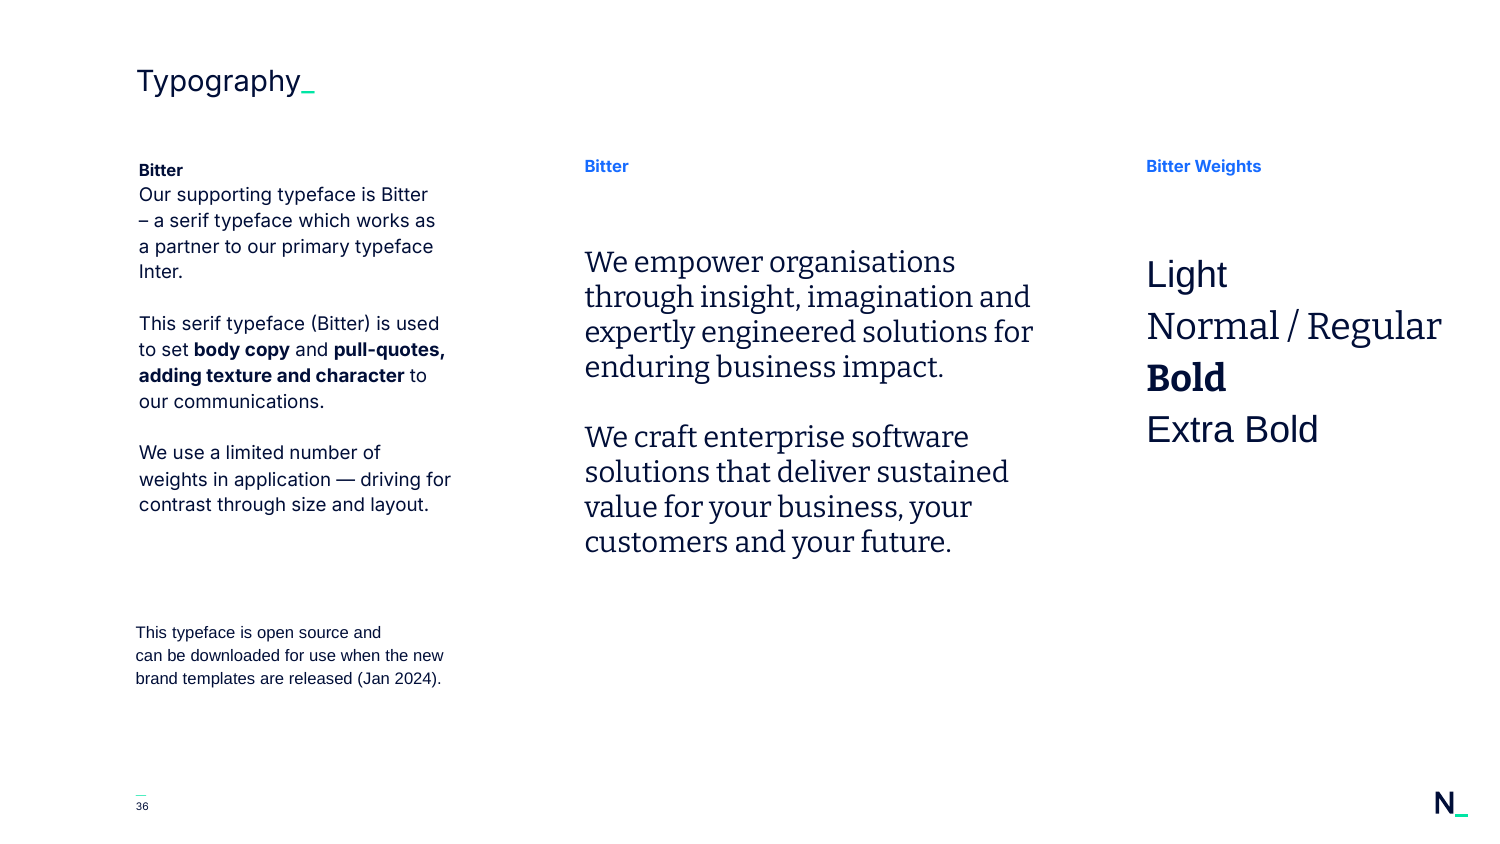

# Typography_
Bitter
Our supporting typeface is Bitter
– a serif typeface which works as
a partner to our primary typeface Inter.

This serif typeface (Bitter) is used to set body copy and pull-quotes, adding texture and character to our communications.

We use a limited number of weights in application — driving for contrast through size and layout.

Bitter
Bitter Weights
We empower organisations through insight, imagination and expertly engineered solutions for enduring business impact.

We craft enterprise software solutions that deliver sustained value for your business, your customers and your future.
Light
Normal / Regular
Bold
Extra Bold
This typeface is open source and
can be downloaded for use when the new brand templates are released (Jan 2024).
—
36